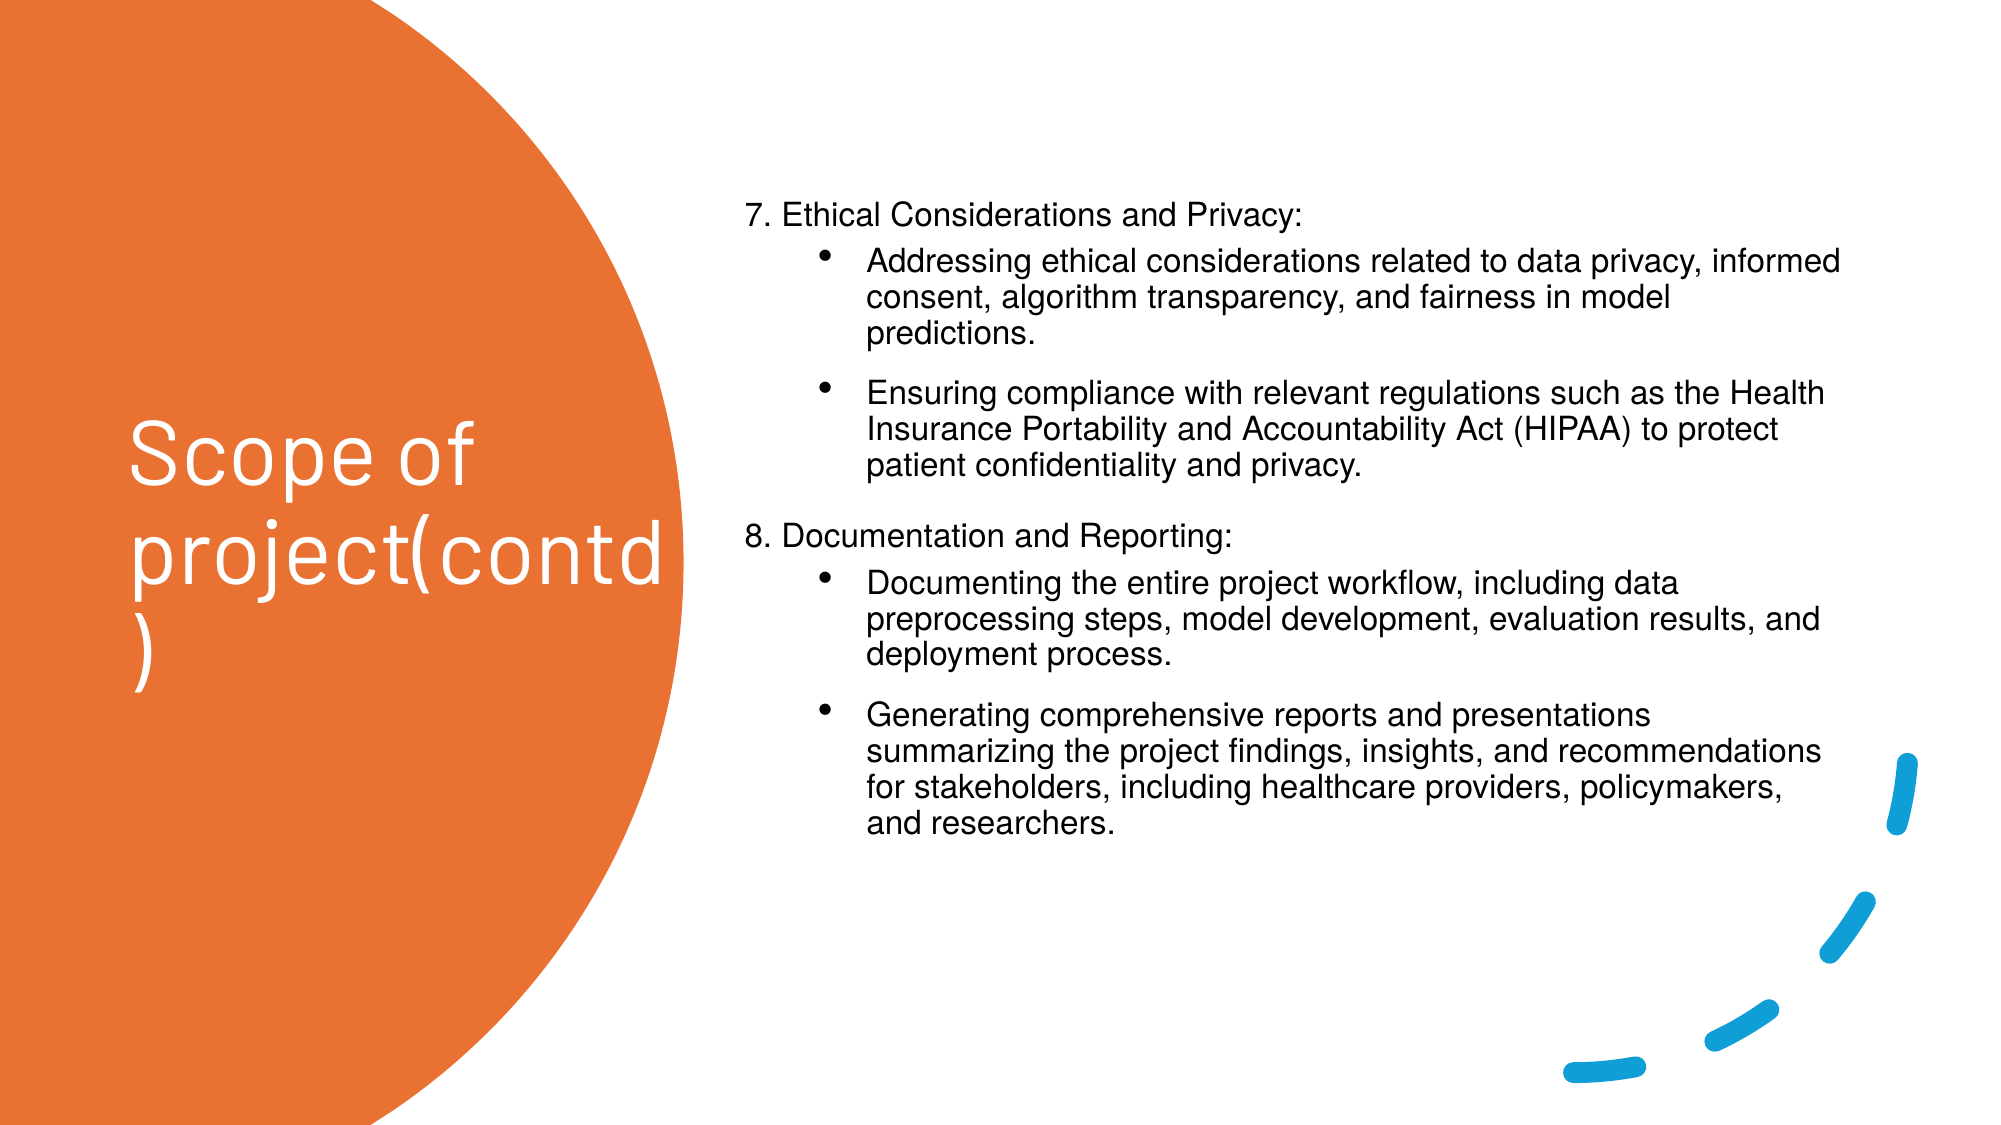

7. Ethical Considerations and Privacy:
Addressing ethical considerations related to data privacy, informed consent, algorithm transparency, and fairness in model predictions.
Ensuring compliance with relevant regulations such as the Health Insurance Portability and Accountability Act (HIPAA) to protect patient confidentiality and privacy.
8. Documentation and Reporting:
Documenting the entire project workflow, including data preprocessing steps, model development, evaluation results, and deployment process.
Generating comprehensive reports and presentations summarizing the project findings, insights, and recommendations for stakeholders, including healthcare providers, policymakers, and researchers.

# Scope of project(contd)